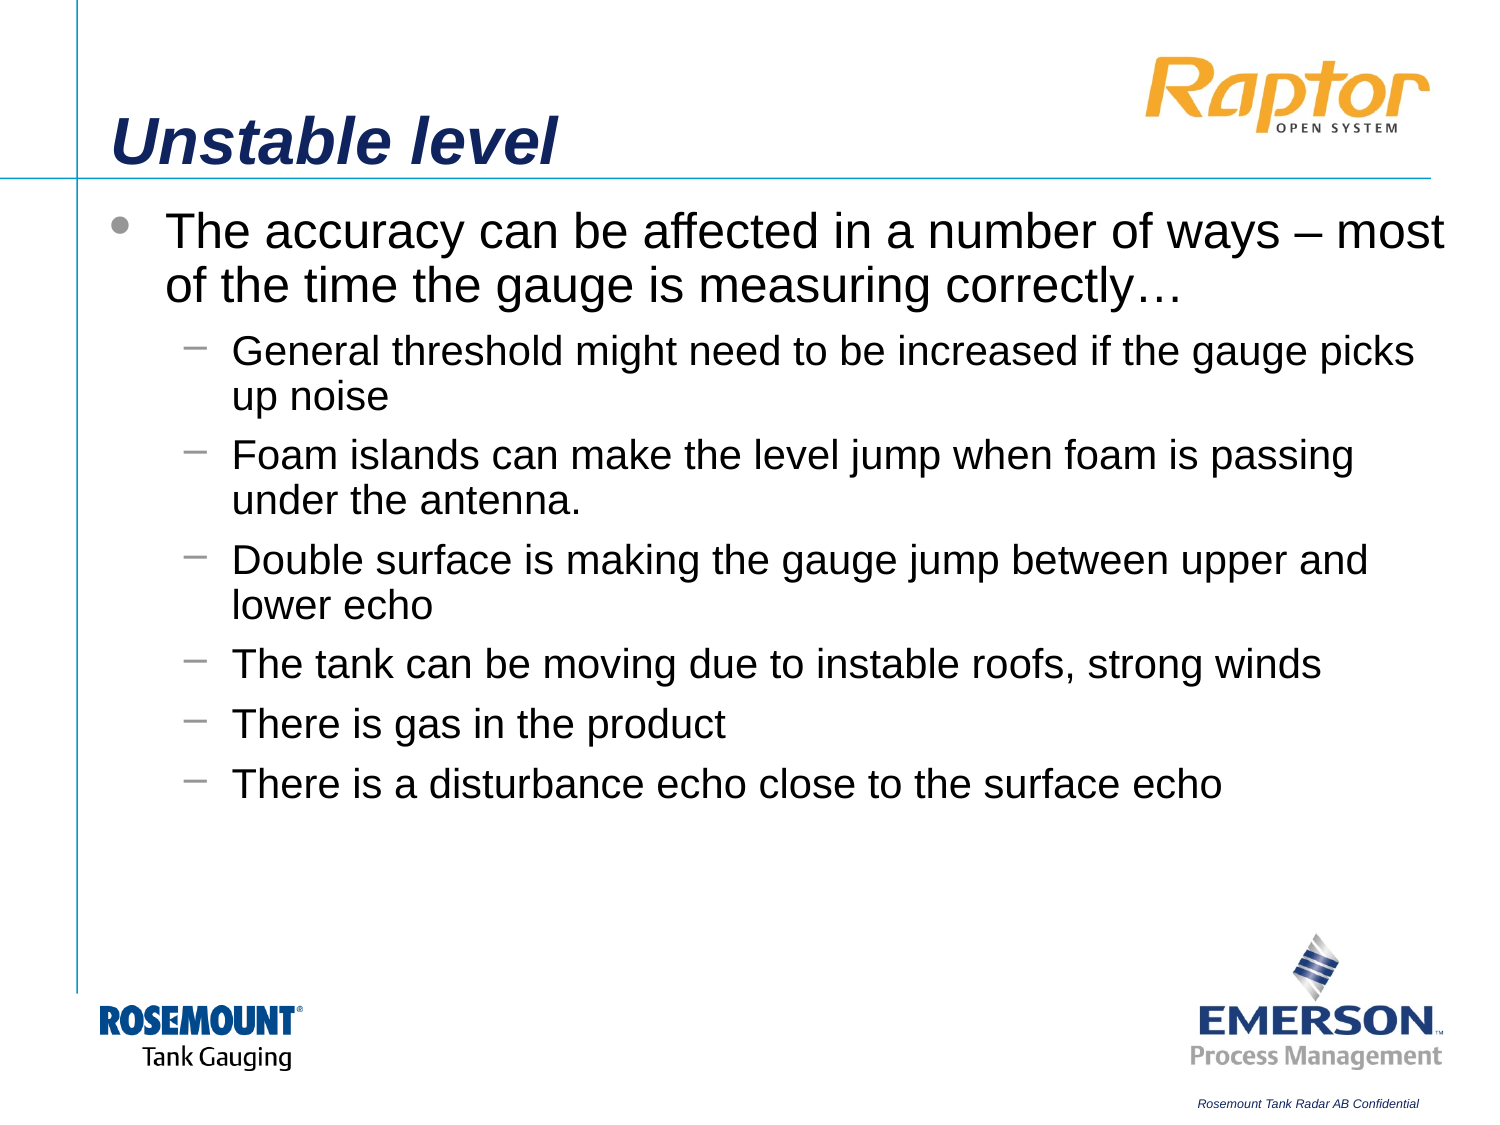

# Unstable level
The accuracy can be affected in a number of ways – most of the time the gauge is measuring correctly…
General threshold might need to be increased if the gauge picks up noise
Foam islands can make the level jump when foam is passing under the antenna.
Double surface is making the gauge jump between upper and lower echo
The tank can be moving due to instable roofs, strong winds
There is gas in the product
There is a disturbance echo close to the surface echo